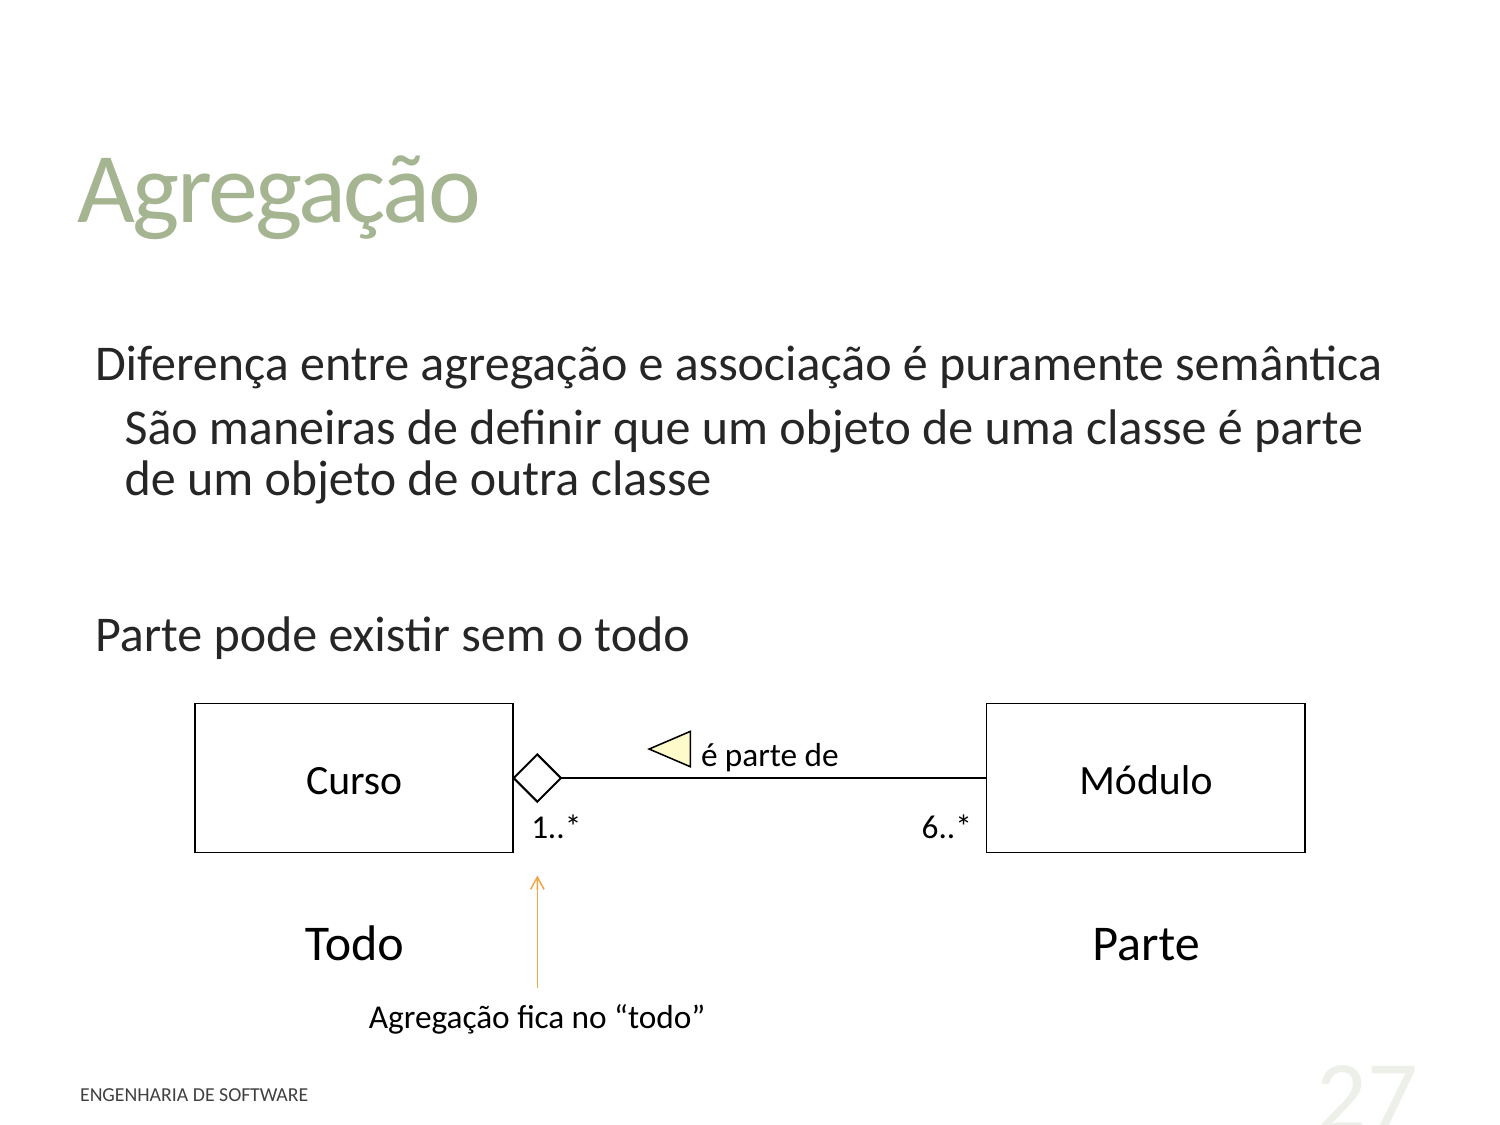

# Agregação
Diferença entre agregação e associação é puramente semântica
São maneiras de definir que um objeto de uma classe é parte de um objeto de outra classe

Parte pode existir sem o todo
Curso
Módulo
é parte de

6..*
1..*
Todo
Parte
27
Agregação fica no “todo”
Engenharia de Software